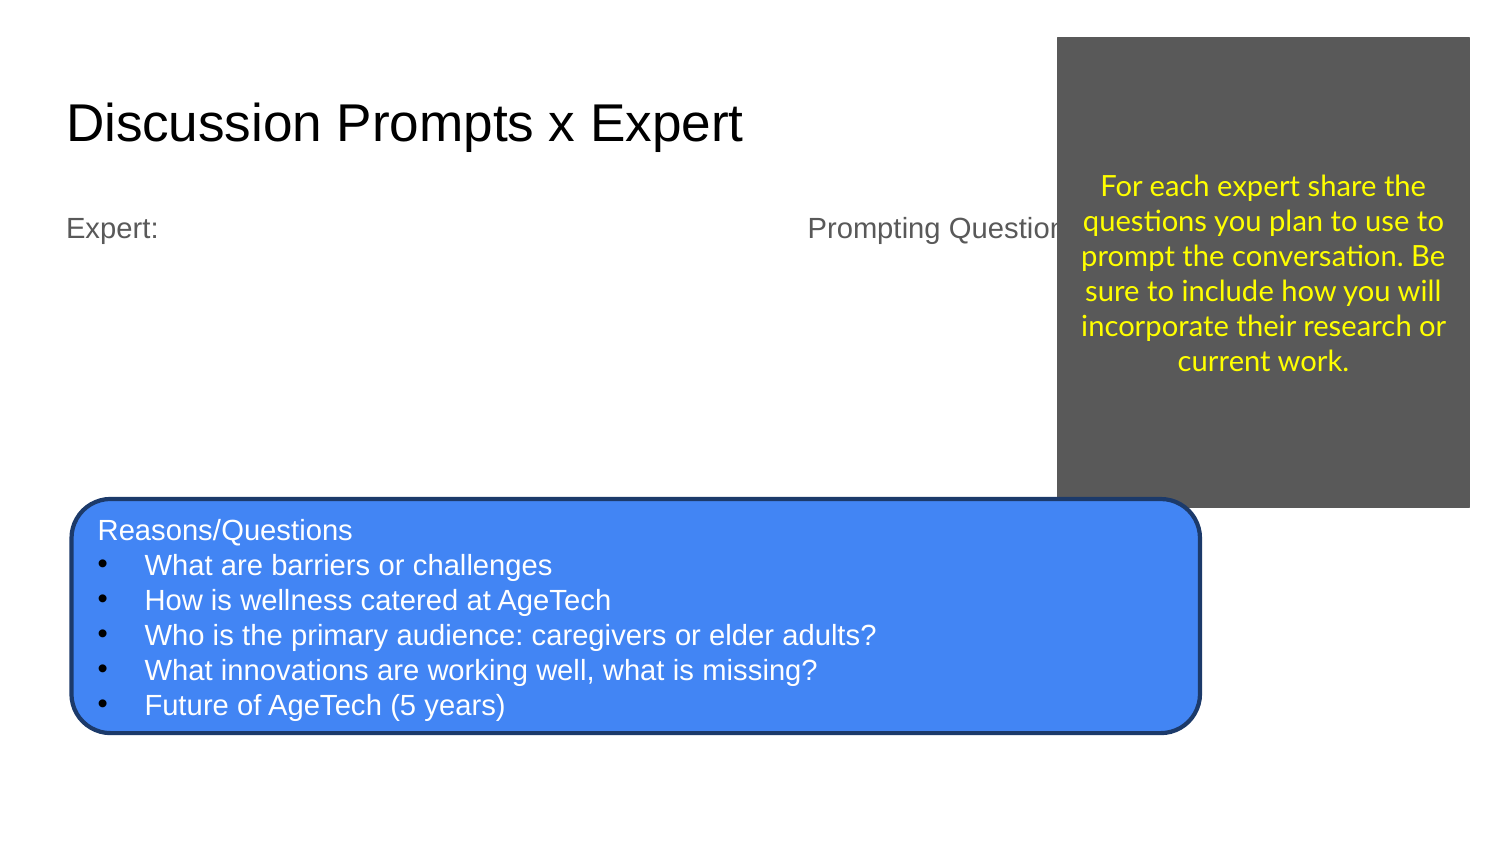

For each expert share the questions you plan to use to prompt the conversation. Be sure to include how you will incorporate their research or current work.
# Discussion Prompts x Expert
Expert:
Prompting Questions
Reasons/Questions
What are barriers or challenges
How is wellness catered at AgeTech
Who is the primary audience: caregivers or elder adults?
What innovations are working well, what is missing?
Future of AgeTech (5 years)